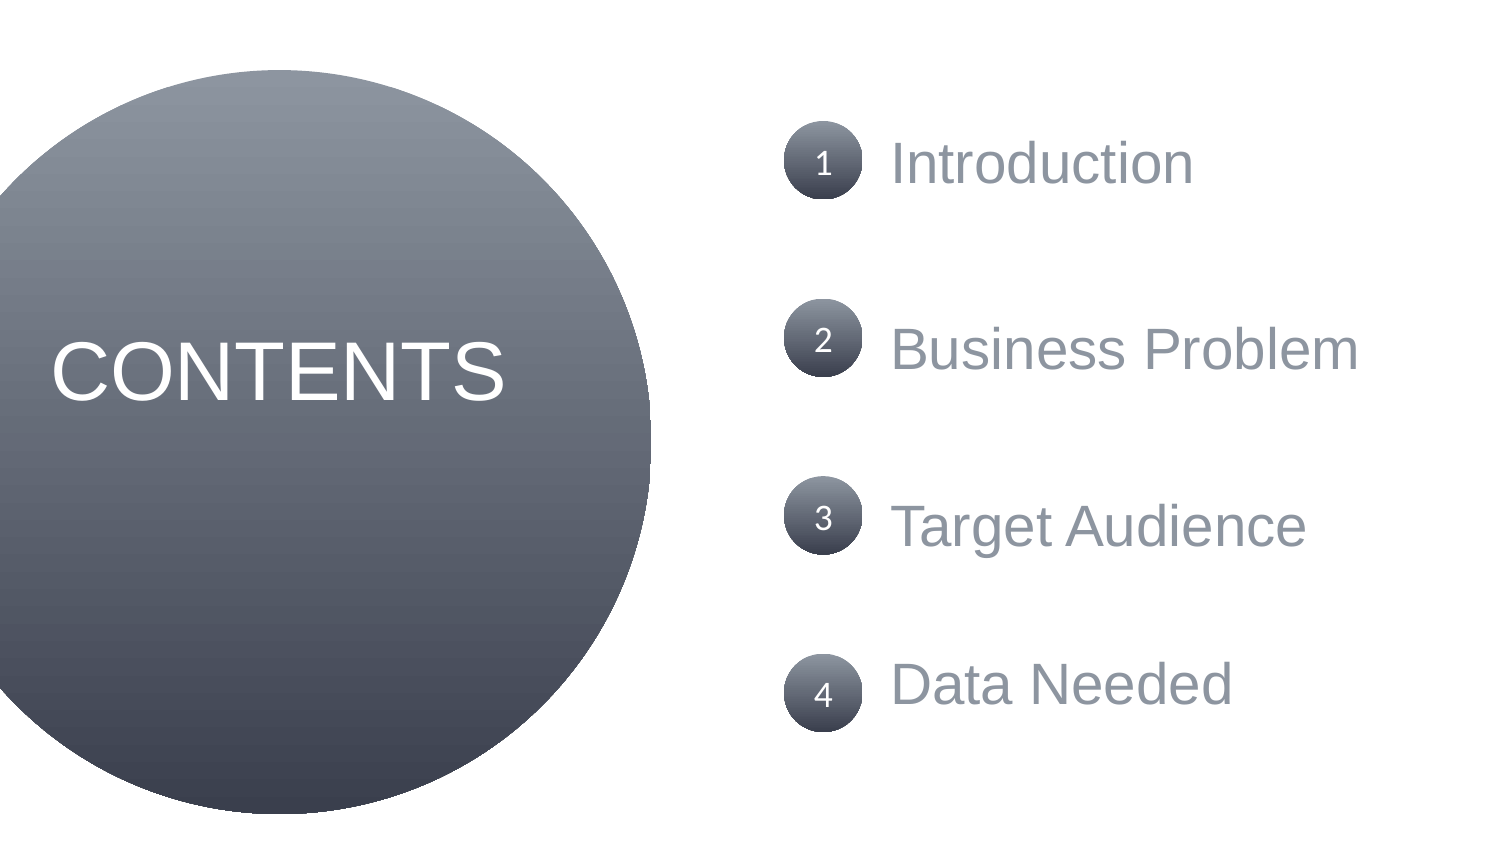

Introduction
1

2
Business Problem
CONTENTS

3
Target Audience

Data Needed
4